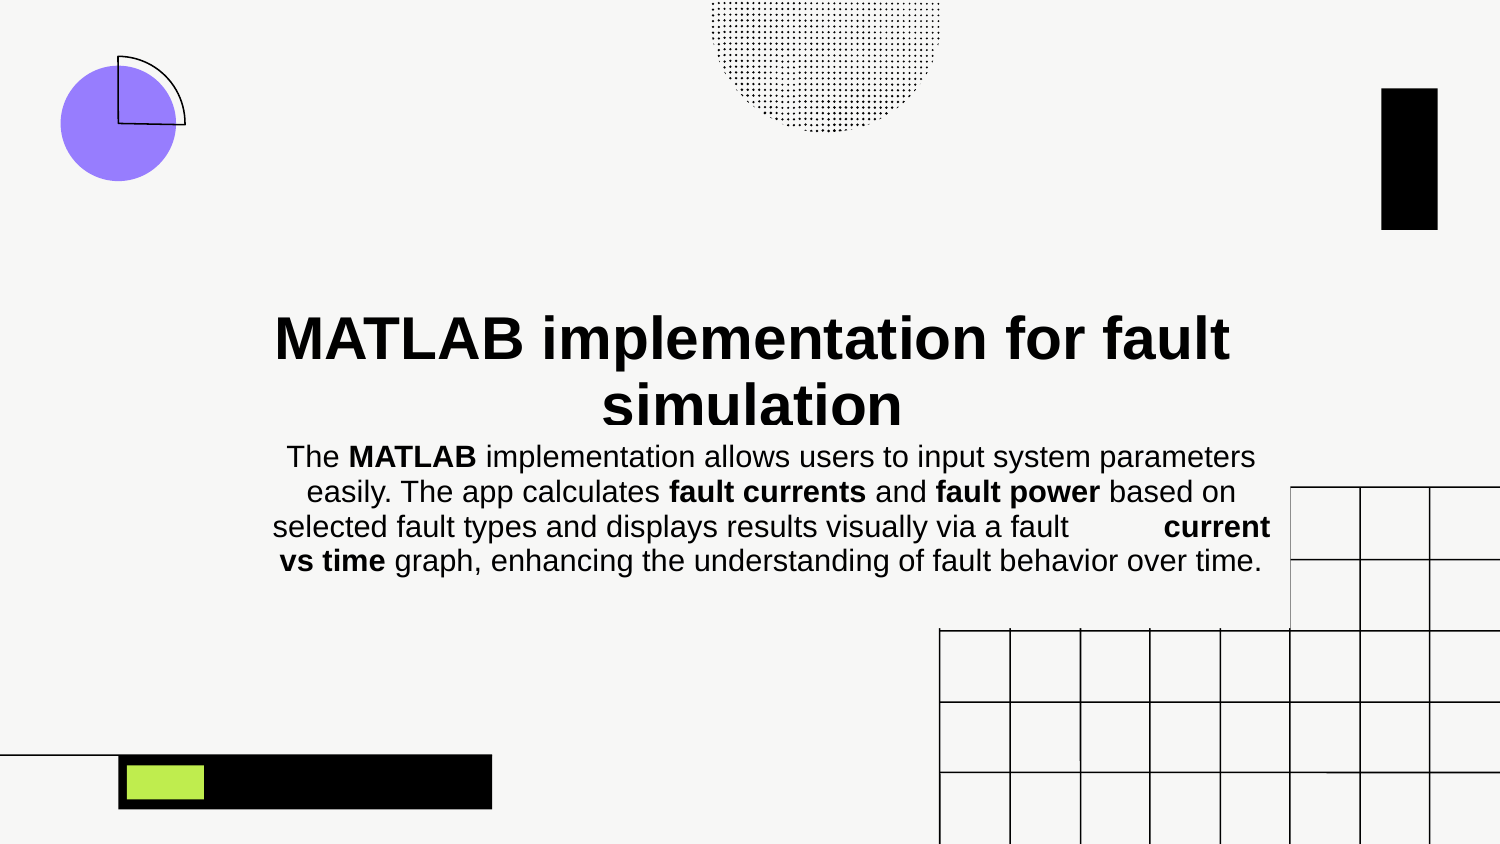

# MATLAB implementation for fault simulation
The MATLAB implementation allows users to input system parameters easily. The app calculates fault currents and fault power based on selected fault types and displays results visually via a fault 		current vs time graph, enhancing the understanding of fault behavior over time.